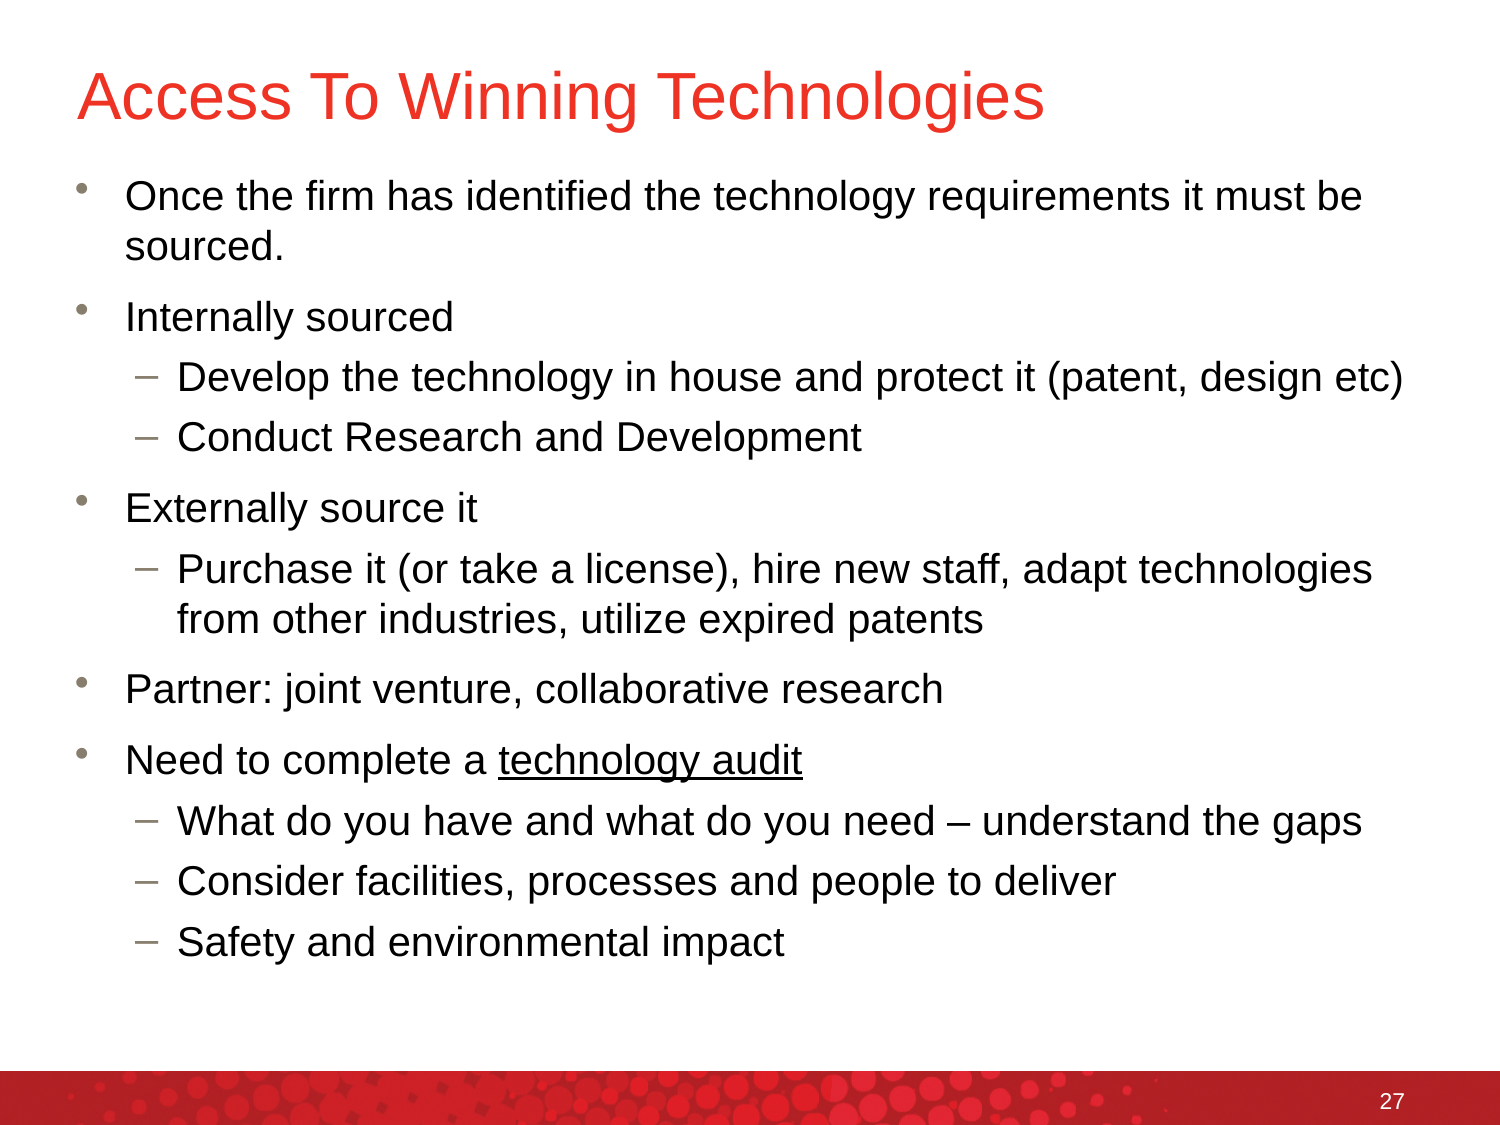

# Access To Winning Technologies
Once the firm has identified the technology requirements it must be sourced.
Internally sourced
Develop the technology in house and protect it (patent, design etc)
Conduct Research and Development
Externally source it
Purchase it (or take a license), hire new staff, adapt technologies from other industries, utilize expired patents
Partner: joint venture, collaborative research
Need to complete a technology audit
What do you have and what do you need – understand the gaps
Consider facilities, processes and people to deliver
Safety and environmental impact
27